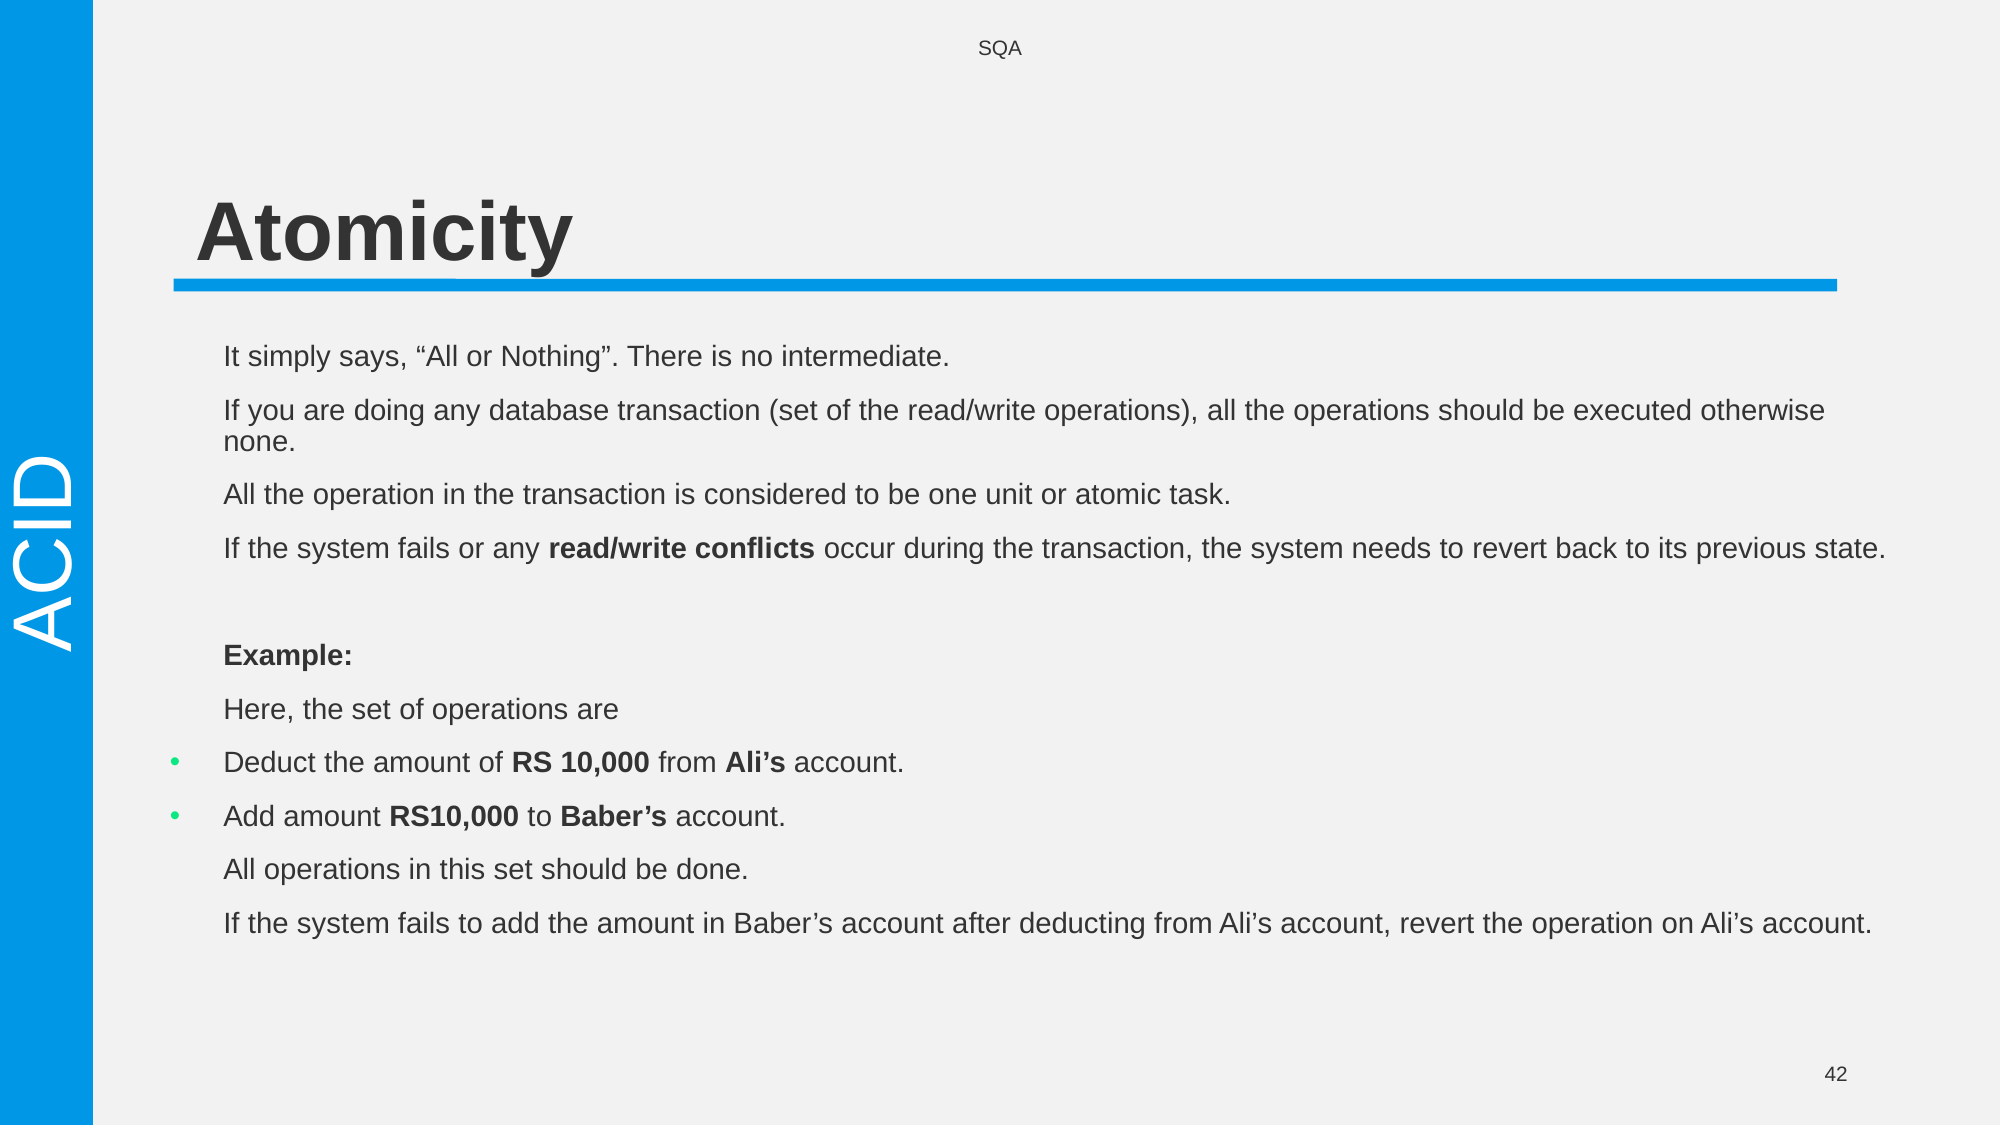

SQA
# Atomicity
It simply says, “All or Nothing”. There is no intermediate.
If you are doing any database transaction (set of the read/write operations), all the operations should be executed otherwise none.
All the operation in the transaction is considered to be one unit or atomic task.
If the system fails or any read/write conflicts occur during the transaction, the system needs to revert back to its previous state.

Example:
Here, the set of operations are
Deduct the amount of RS 10,000 from Ali’s account.
Add amount RS10,000 to Baber’s account.
All operations in this set should be done.
If the system fails to add the amount in Baber’s account after deducting from Ali’s account, revert the operation on Ali’s account.
ACID
42